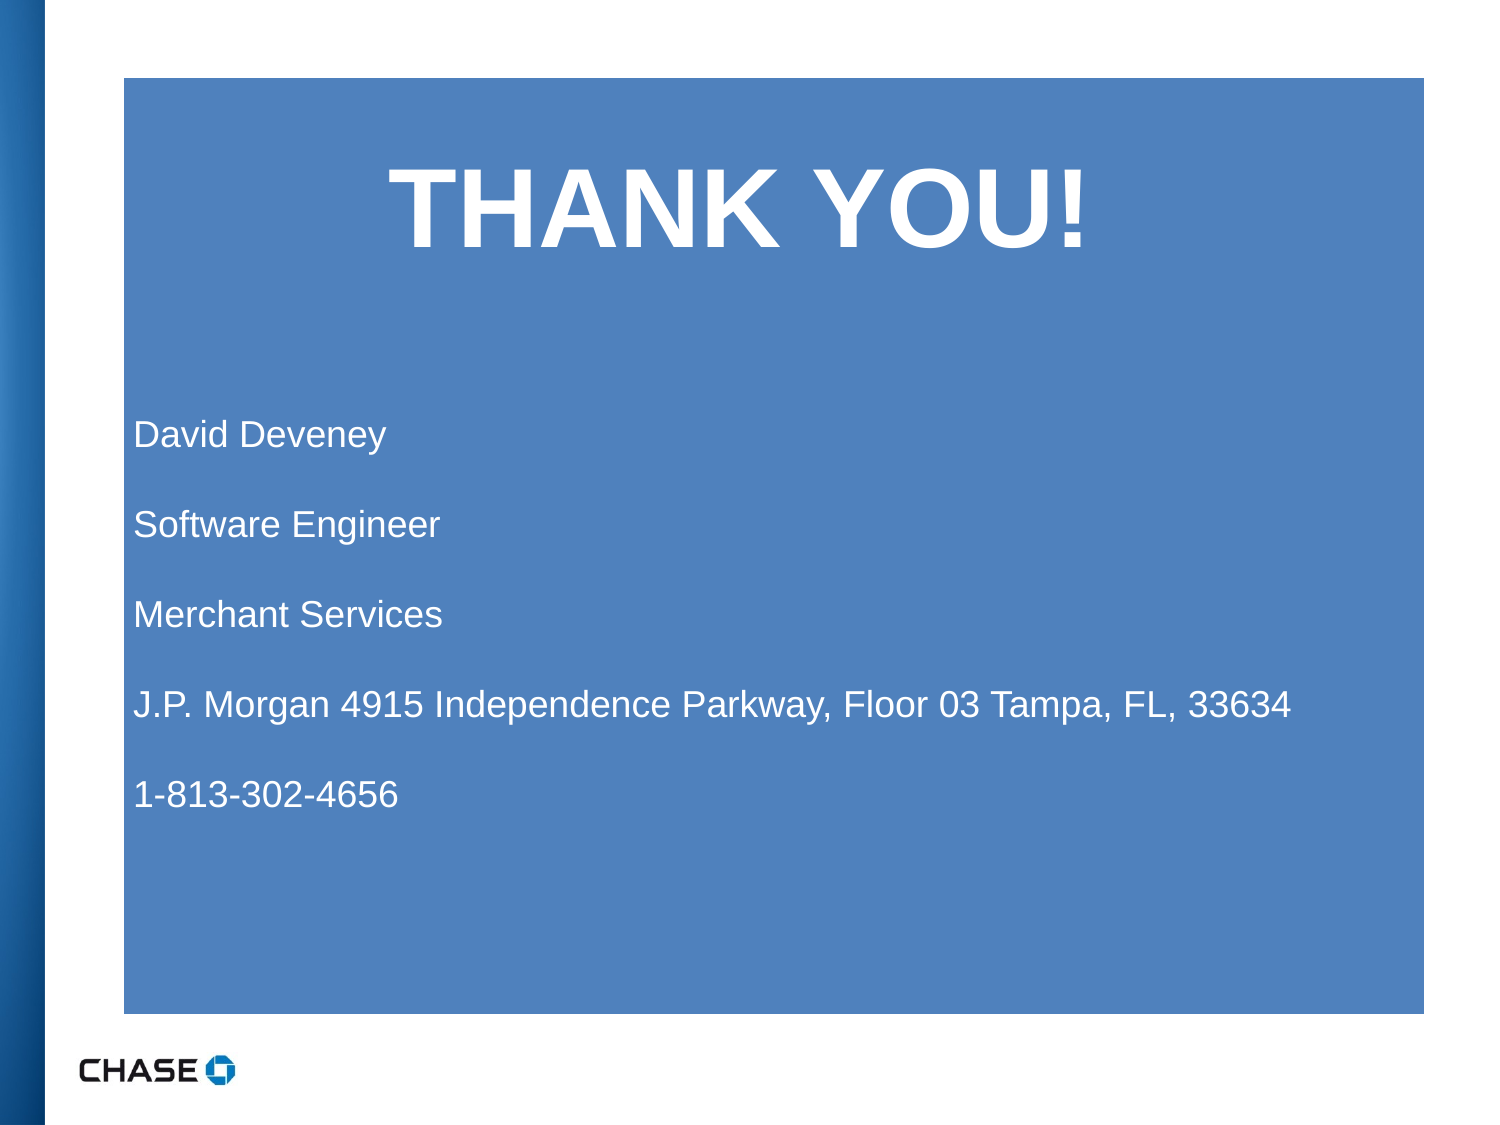

THANK YOU!
David Deveney

Software Engineer

Merchant Services

J.P. Morgan 4915 Independence Parkway, Floor 03 Tampa, FL, 33634

1-813-302-4656